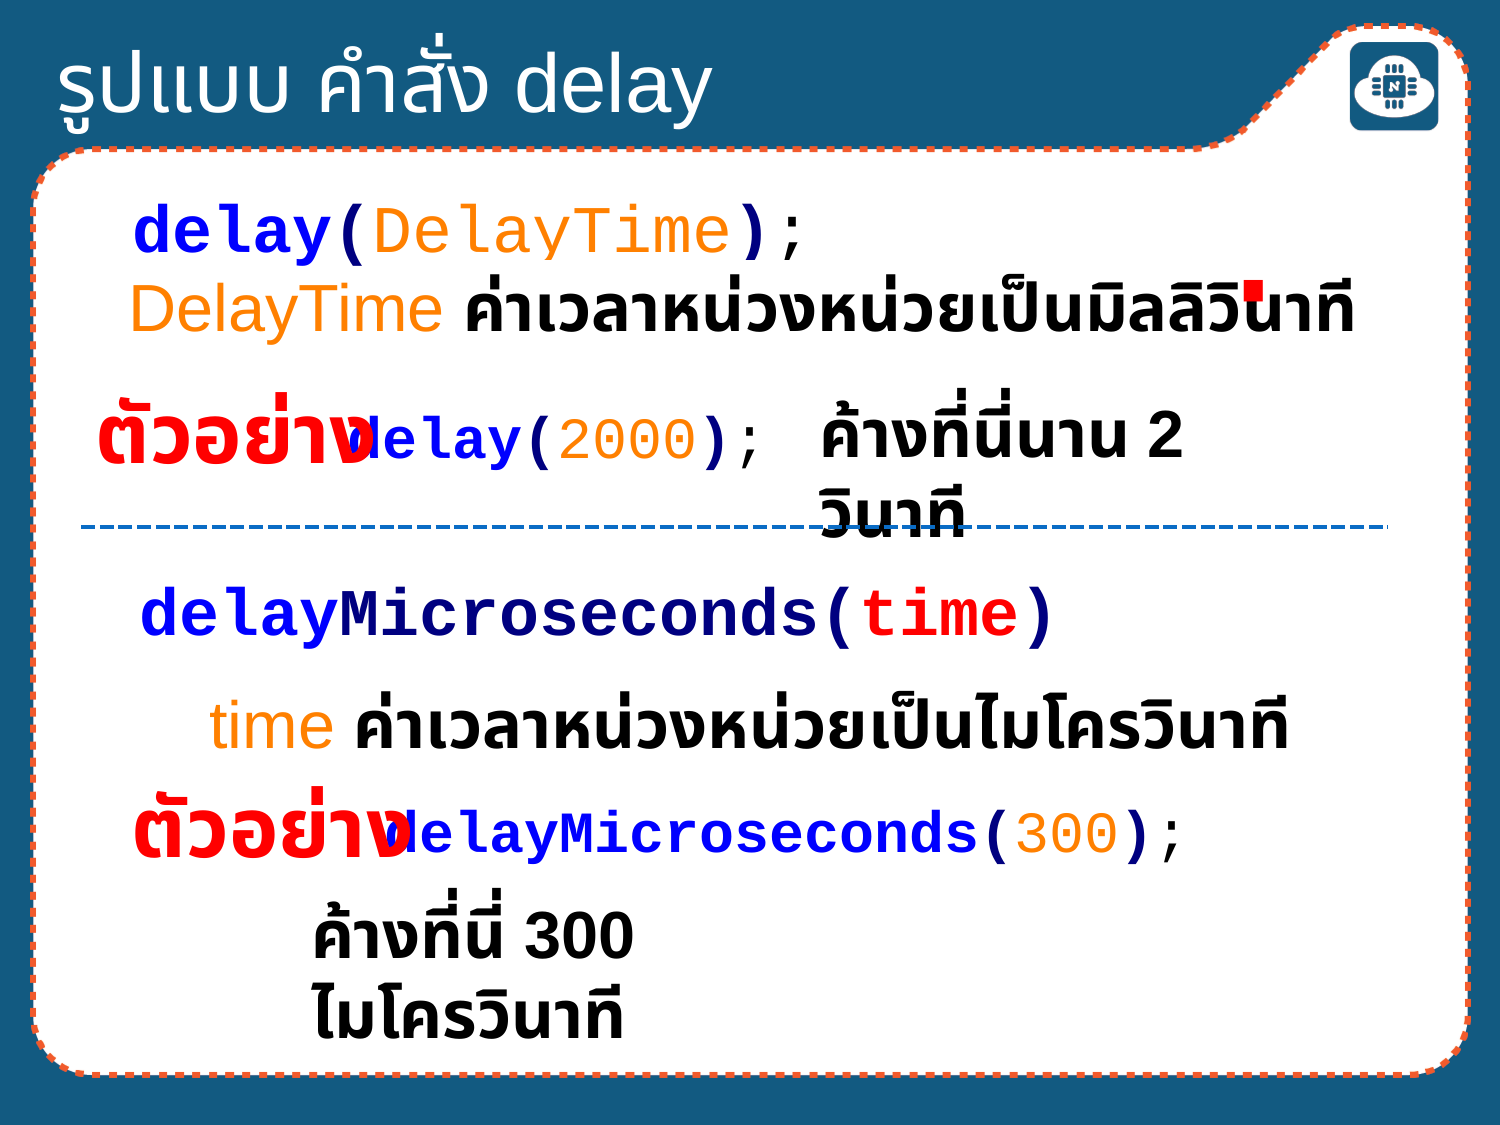

รูปแบบ คำสั่ง delay
·
delay(DelayTime);
DelayTime ค่าเวลาหน่วงหน่วยเป็นมิลลิวินาที
ตัวอย่าง
ค้างที่นี่นาน 2 วินาที
delay(2000);
delayMicroseconds(time)
time ค่าเวลาหน่วงหน่วยเป็นไมโครวินาที
ตัวอย่าง
delayMicroseconds(300);
ค้างที่นี่ 300 ไมโครวินาที